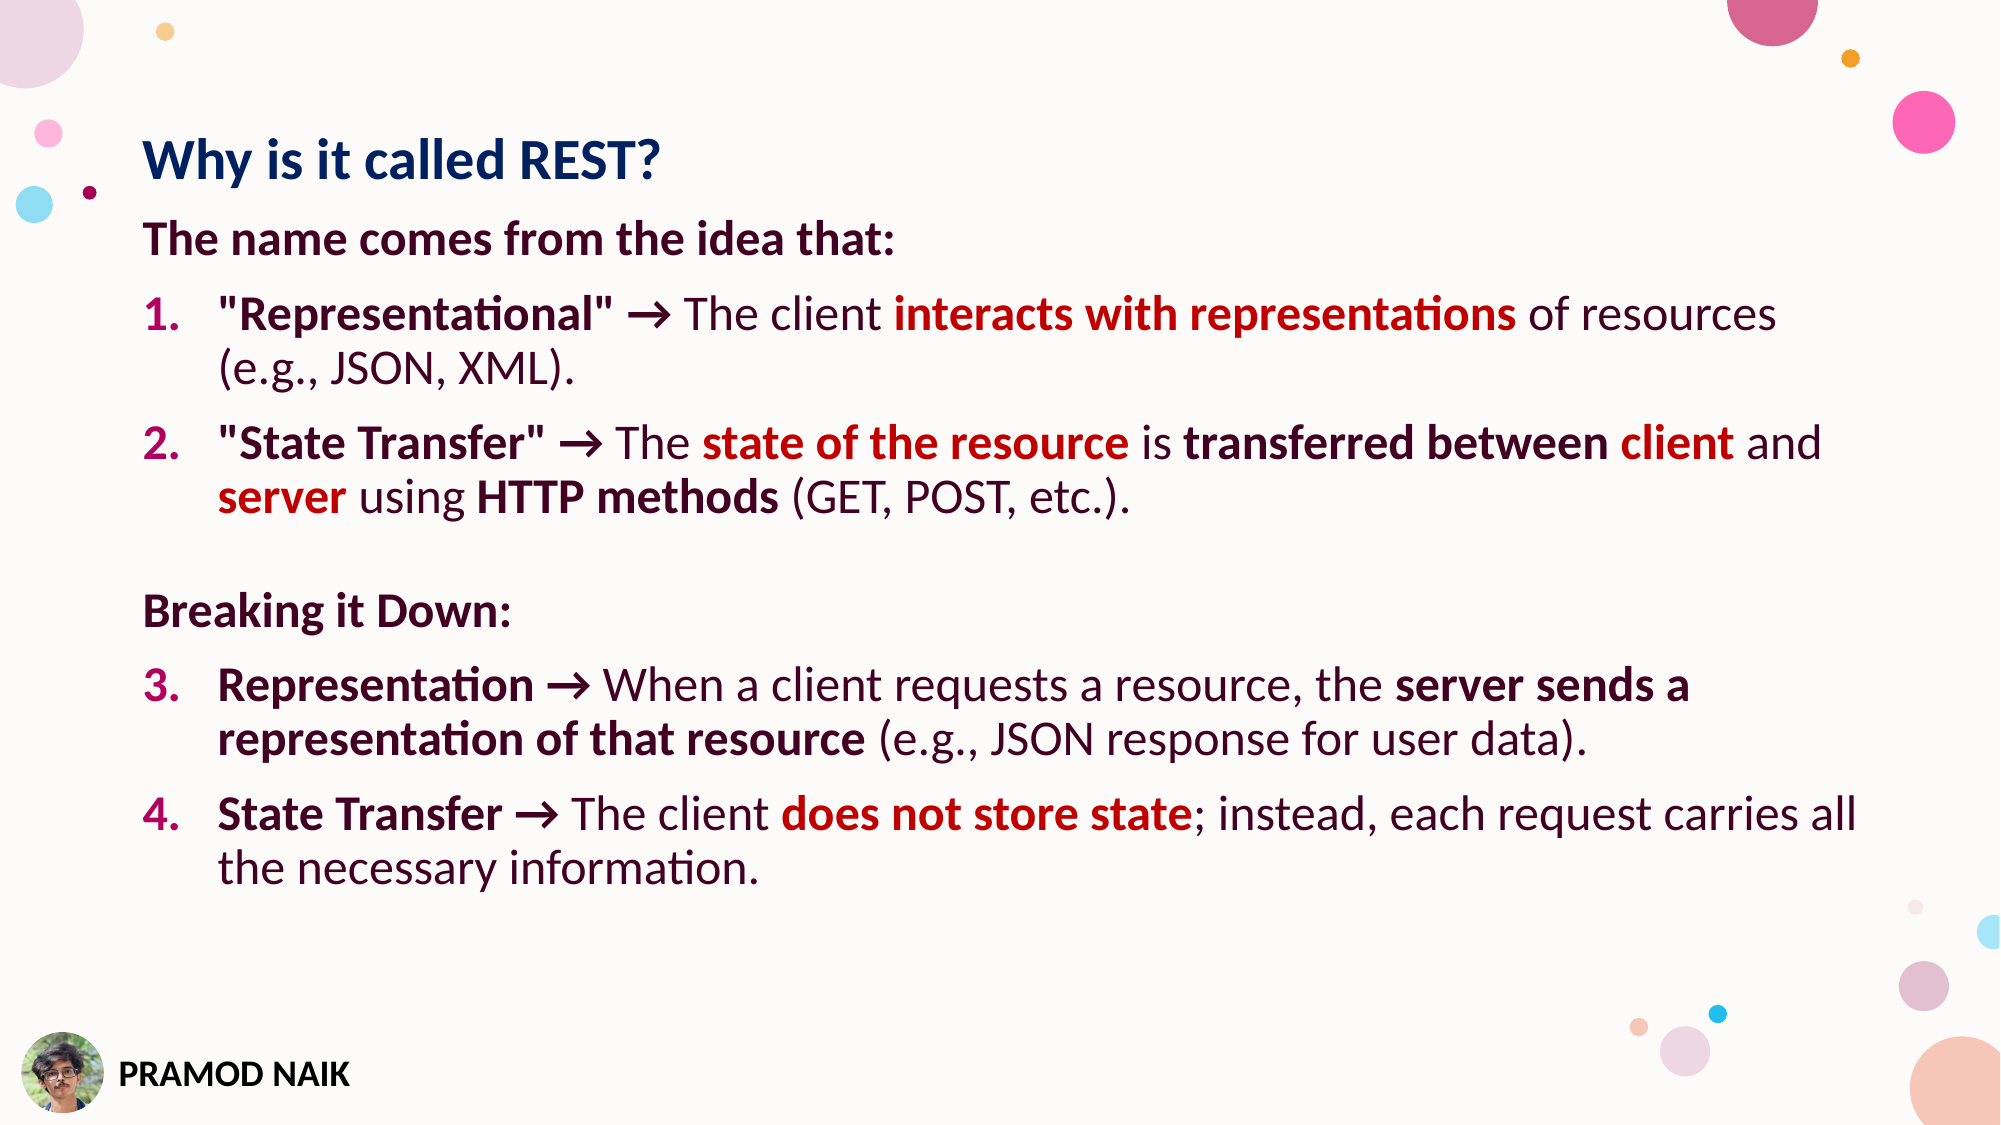

Why is it called REST?
The name comes from the idea that:
"Representational" → The client interacts with representations of resources (e.g., JSON, XML).
"State Transfer" → The state of the resource is transferred between client and server using HTTP methods (GET, POST, etc.).

Breaking it Down:
Representation → When a client requests a resource, the server sends a representation of that resource (e.g., JSON response for user data).
State Transfer → The client does not store state; instead, each request carries all the necessary information.